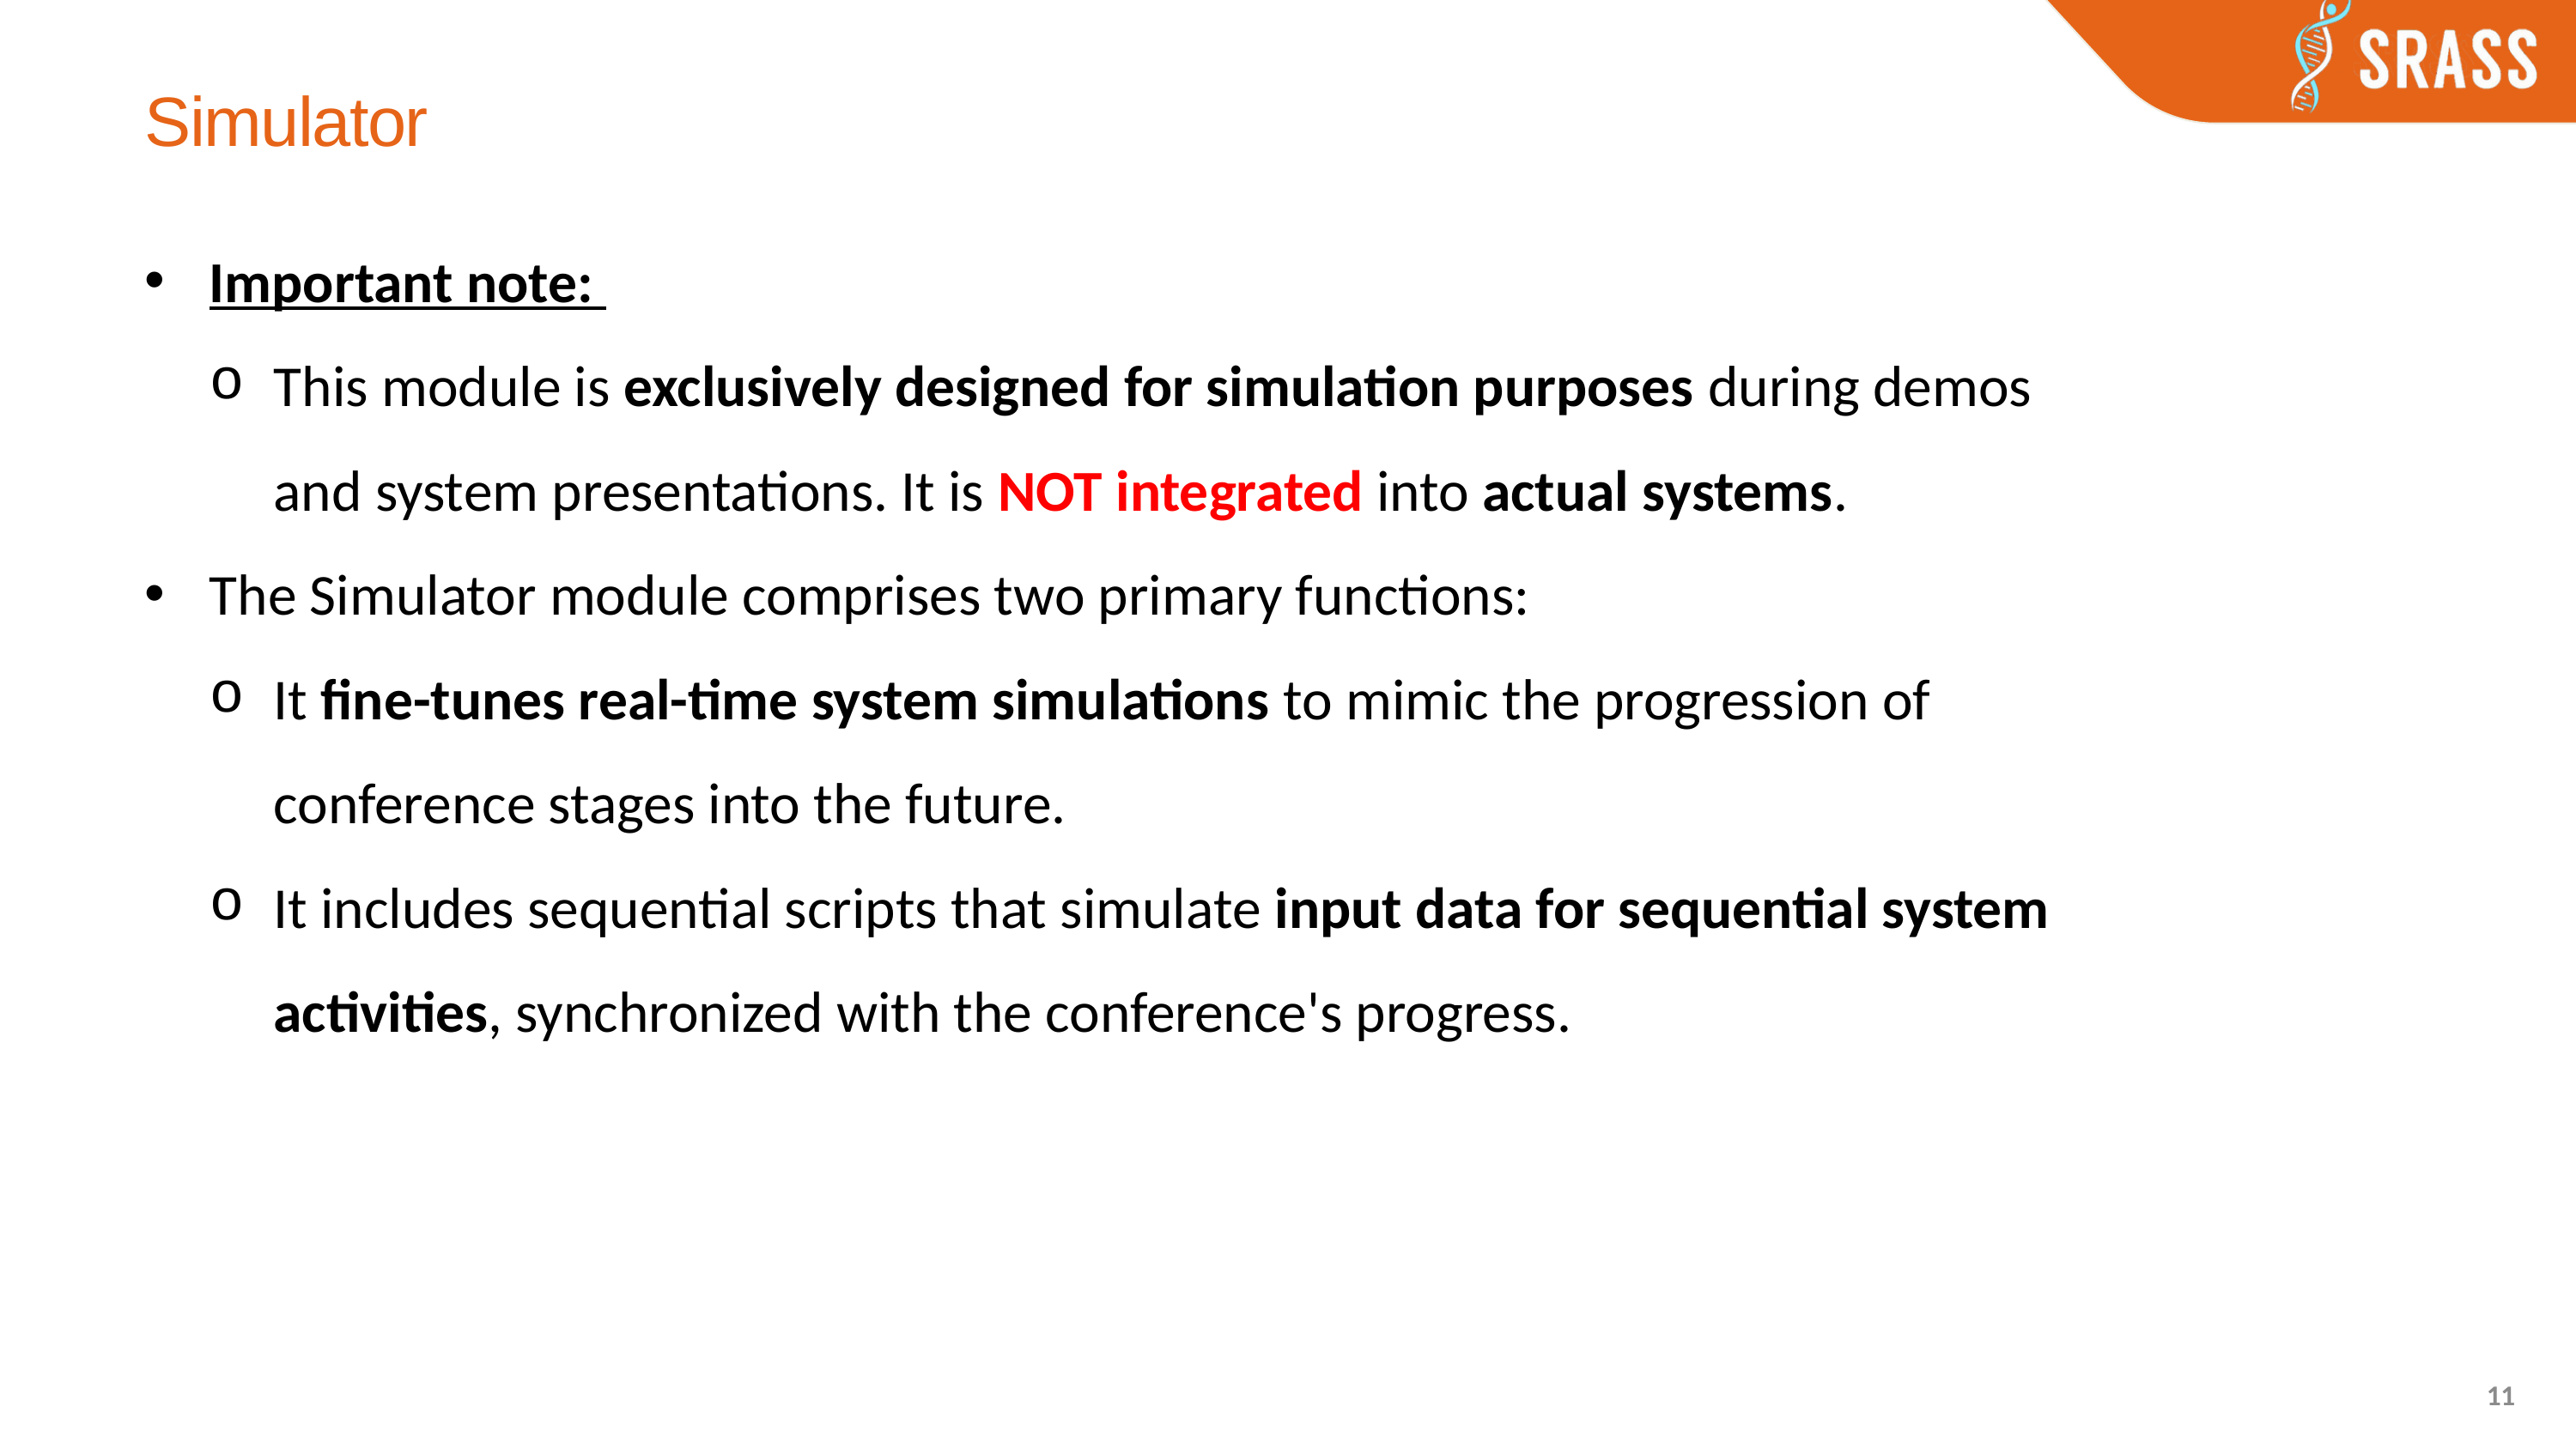

Simulator
Important note:
This module is exclusively designed for simulation purposes during demos and system presentations. It is NOT integrated into actual systems.
The Simulator module comprises two primary functions:
It fine-tunes real-time system simulations to mimic the progression of conference stages into the future.
It includes sequential scripts that simulate input data for sequential system activities, synchronized with the conference's progress.
11